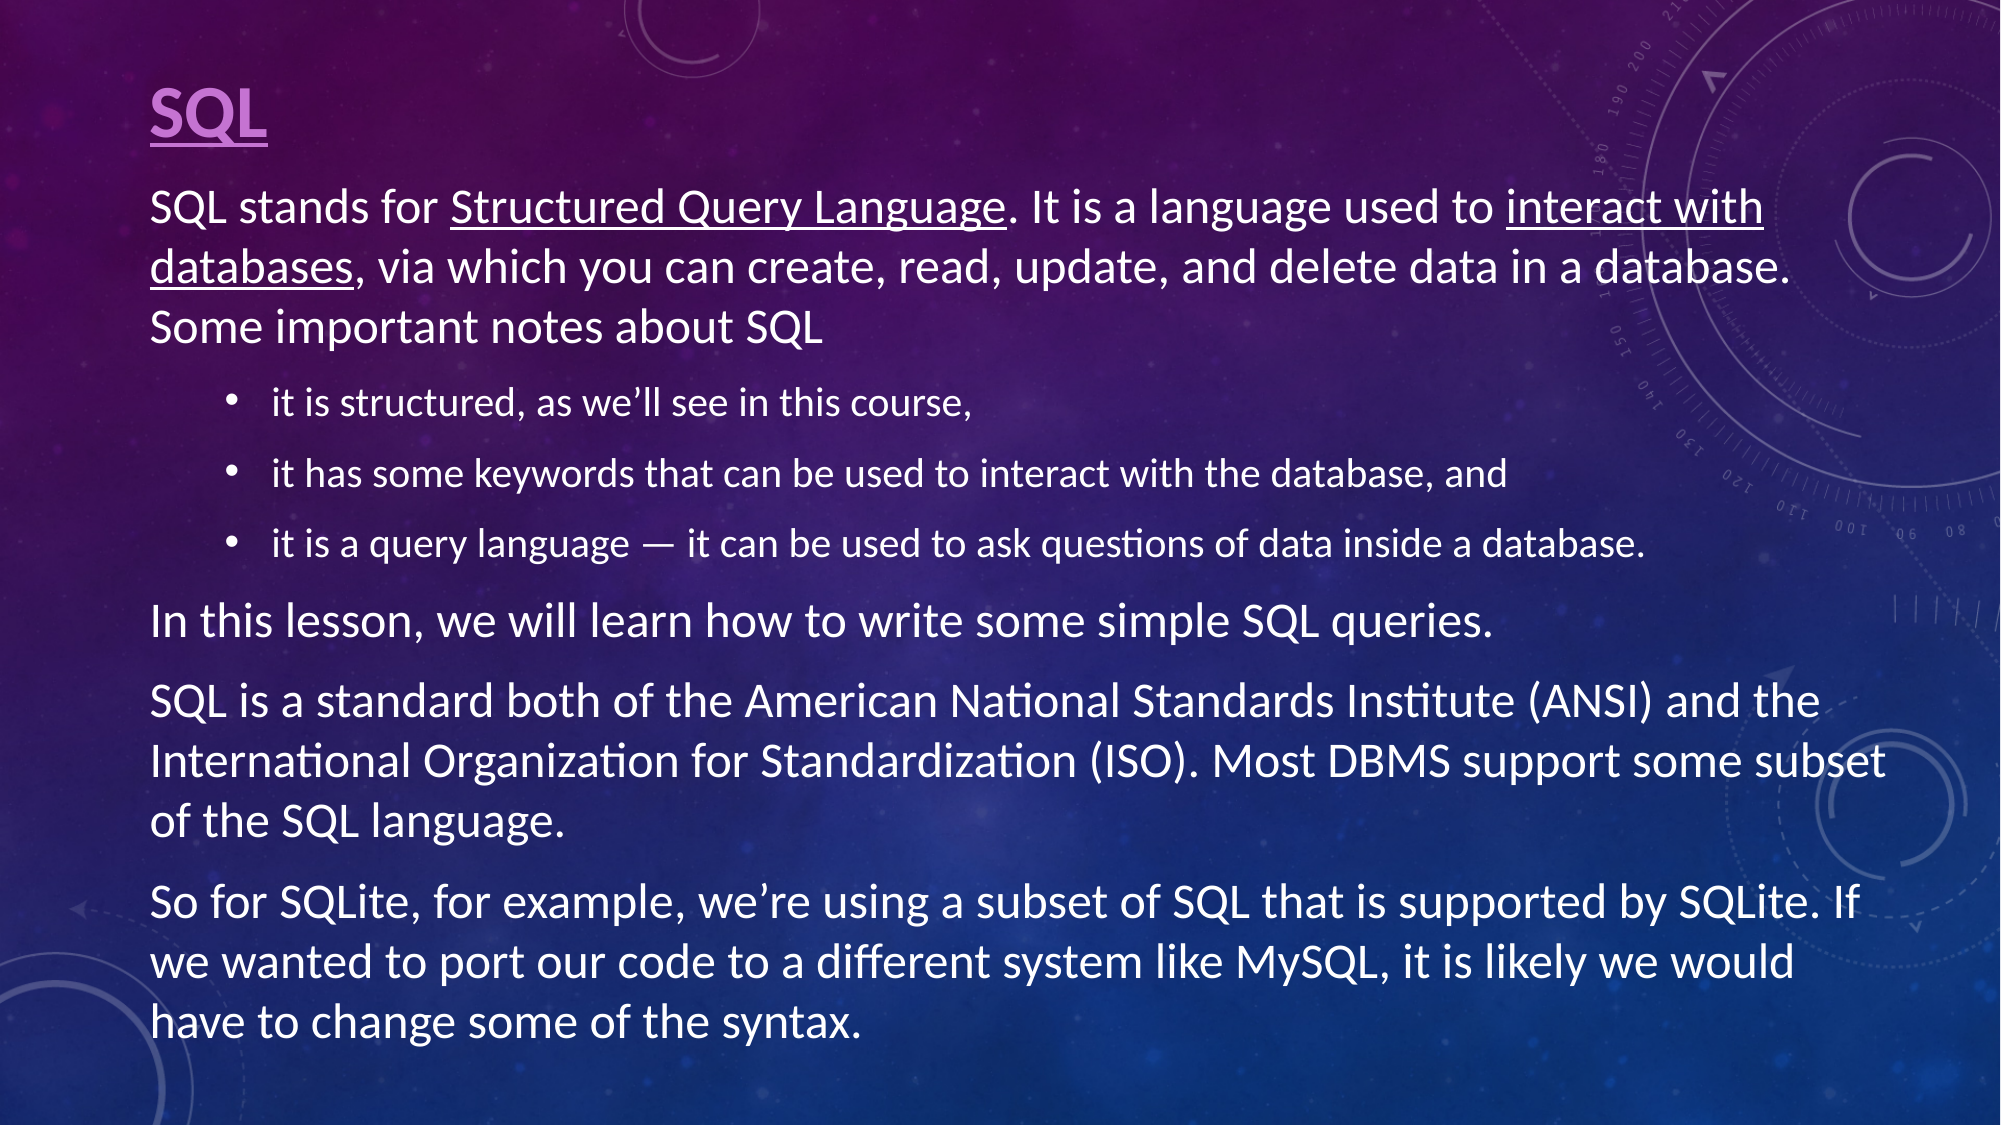

SQL
SQL stands for Structured Query Language. It is a language used to interact with databases, via which you can create, read, update, and delete data in a database. Some important notes about SQL
it is structured, as we’ll see in this course,
it has some keywords that can be used to interact with the database, and
it is a query language — it can be used to ask questions of data inside a database.
In this lesson, we will learn how to write some simple SQL queries.
SQL is a standard both of the American National Standards Institute (ANSI) and the International Organization for Standardization (ISO). Most DBMS support some subset of the SQL language.
So for SQLite, for example, we’re using a subset of SQL that is supported by SQLite. If we wanted to port our code to a different system like MySQL, it is likely we would have to change some of the syntax.